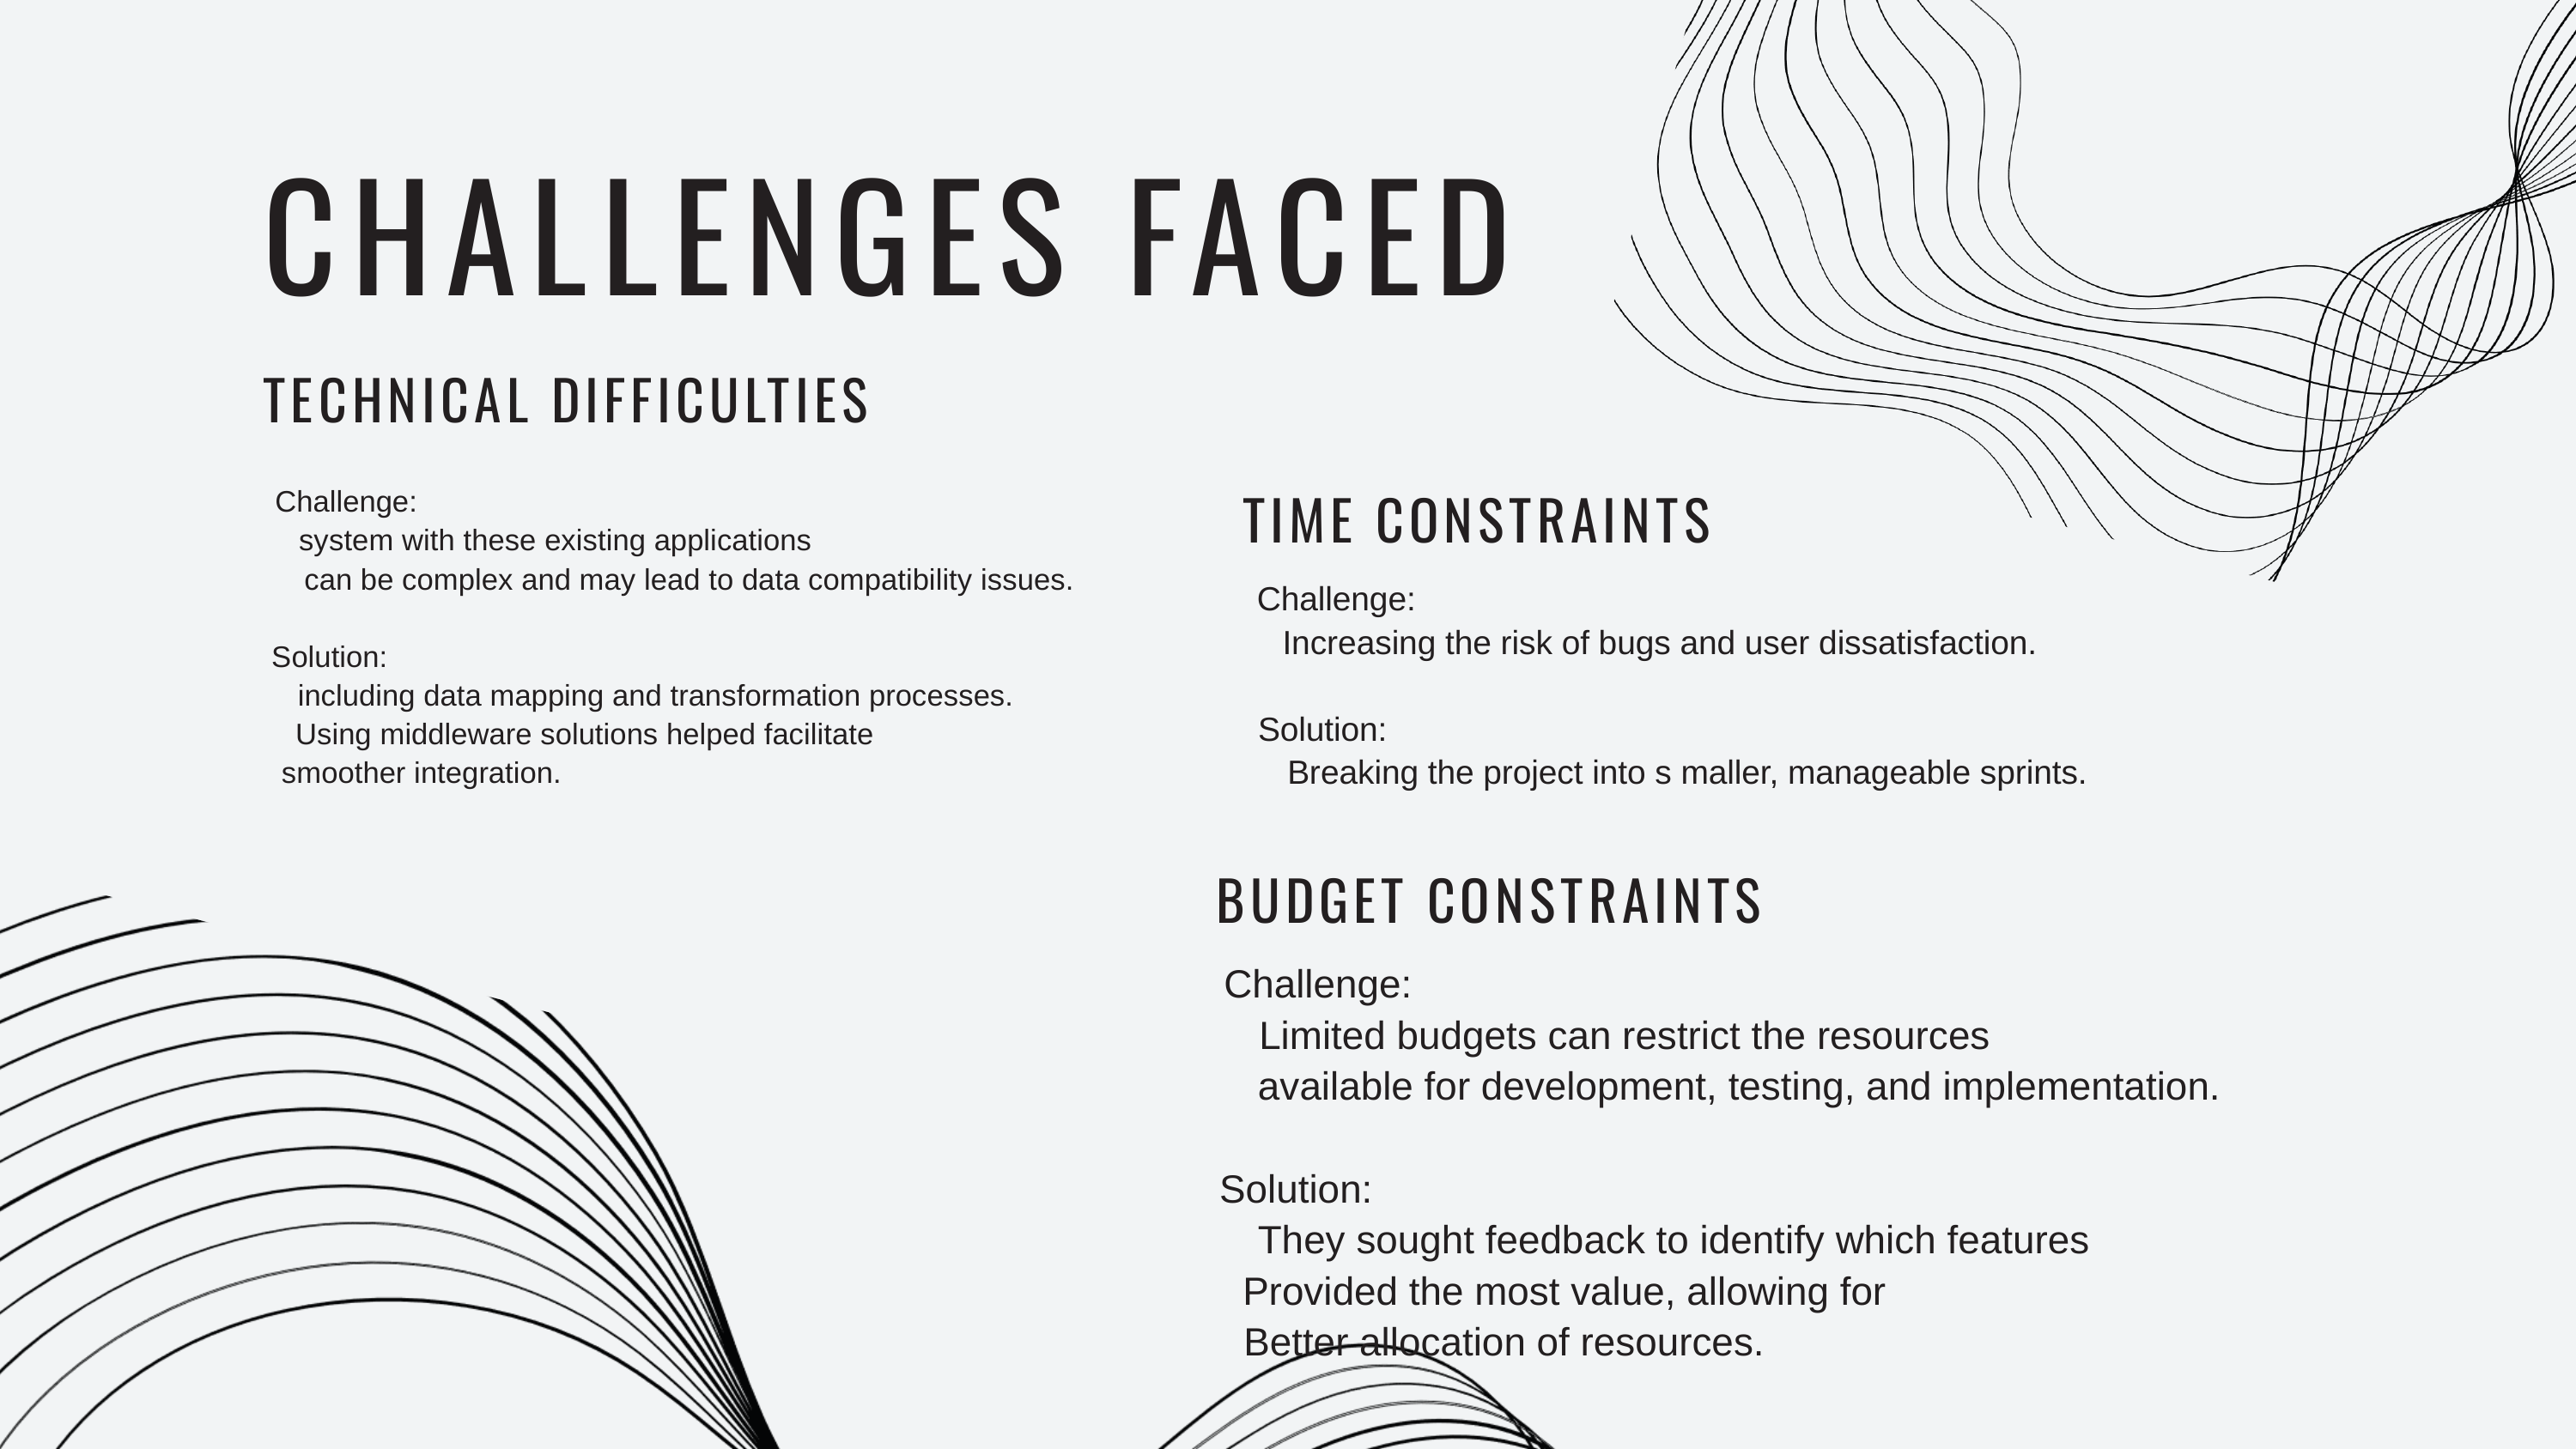

CHALLENGES FACED
TECHNICAL DIFFICULTIES
TIME CONSTRAINTS
Challenge:
 system with these existing applications
can be complex and may lead to data compatibility issues.

Solution:
including data mapping and transformation processes.
Using middleware solutions helped facilitate
smoother integration.
             Challenge:
 Increasing the risk of bugs and user dissatisfaction.

Solution:
Breaking the project into s maller, manageable sprints.
BUDGET CONSTRAINTS
Challenge:
                                   Limited budgets can restrict the resources
                                                       available for development, testing, and implementation.

Solution:
                                            They sought feedback to identify which features
                        Provided the most value, allowing for
            Better allocation of resources.